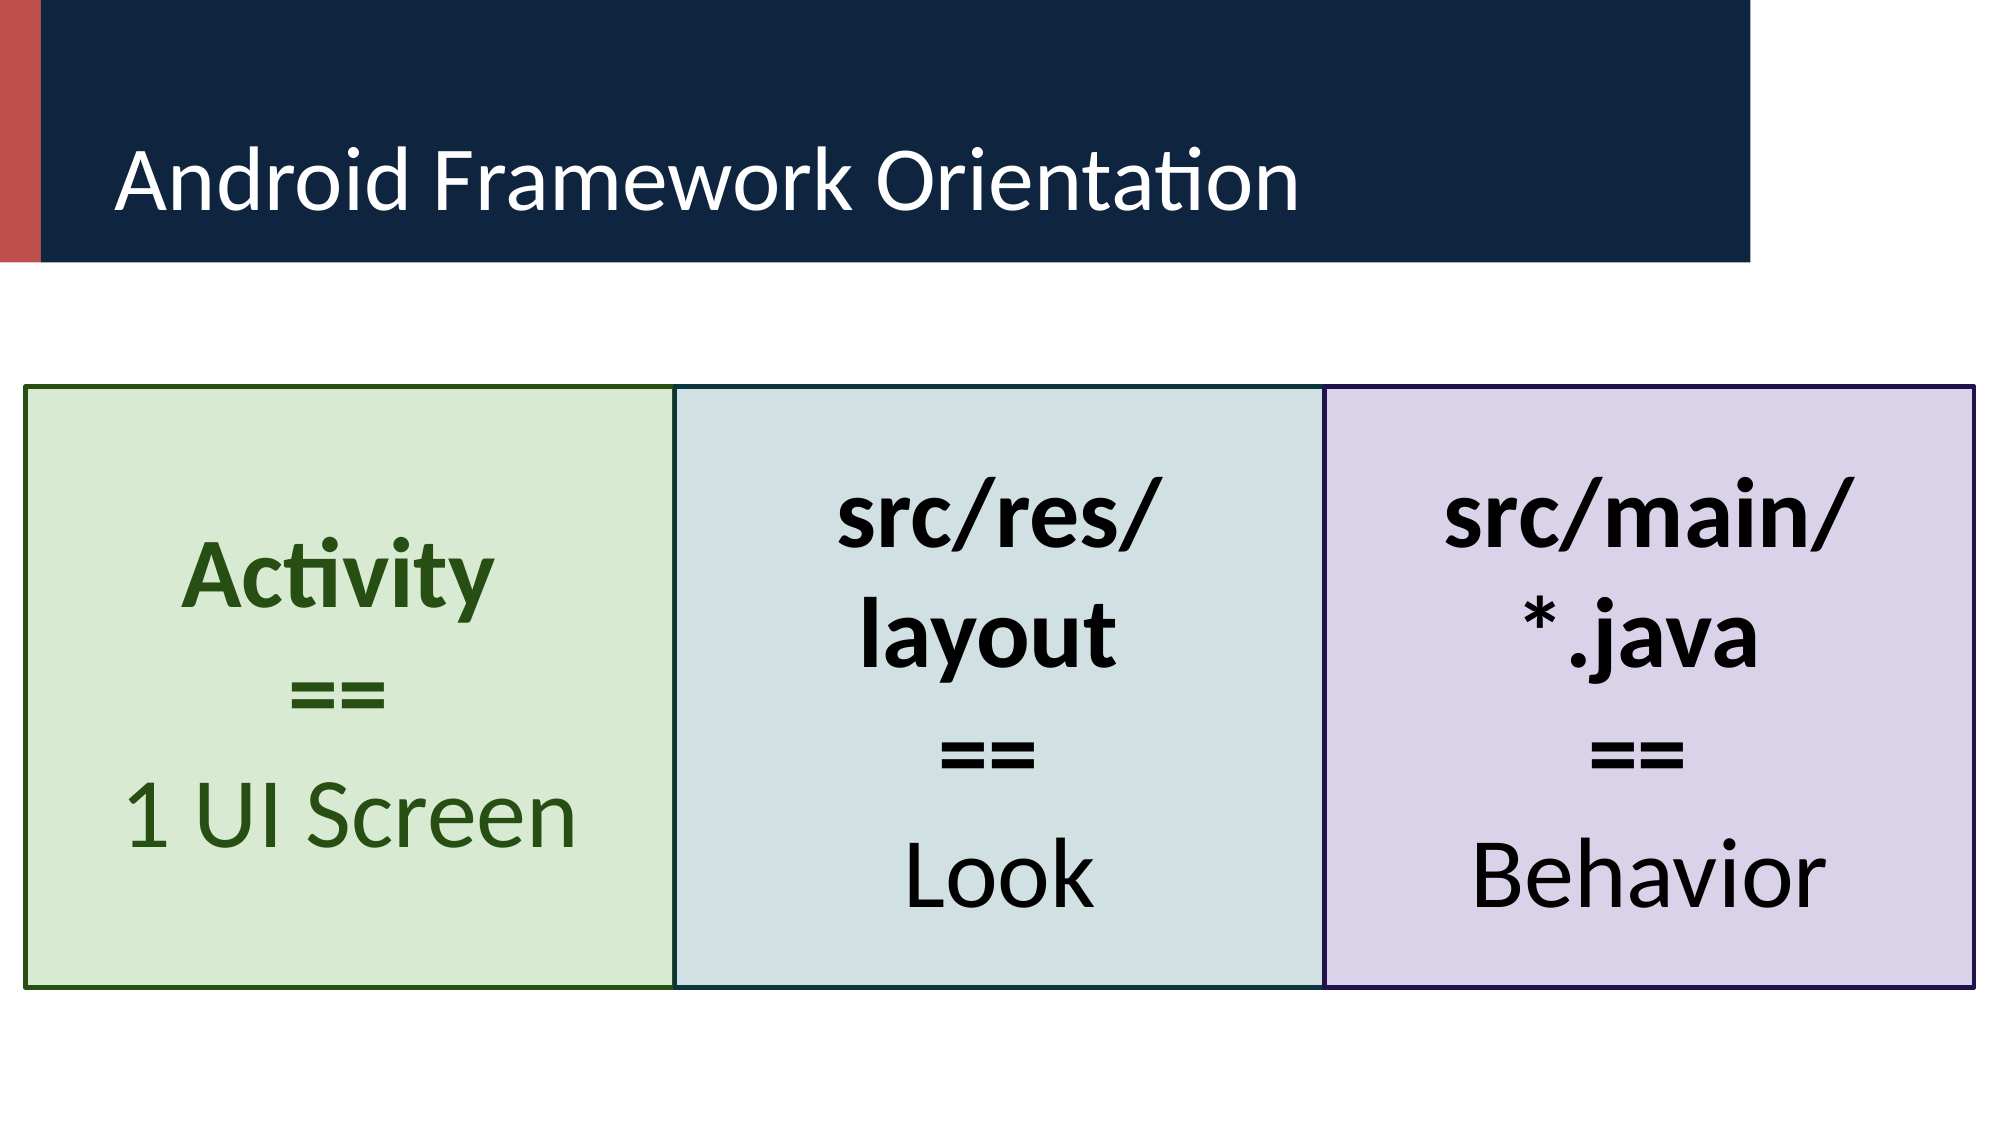

# Android Framework Orientation
Activity
==
1 UI Screen
src/res/
layout
==
Look
src/main/
*.java
==
Behavior